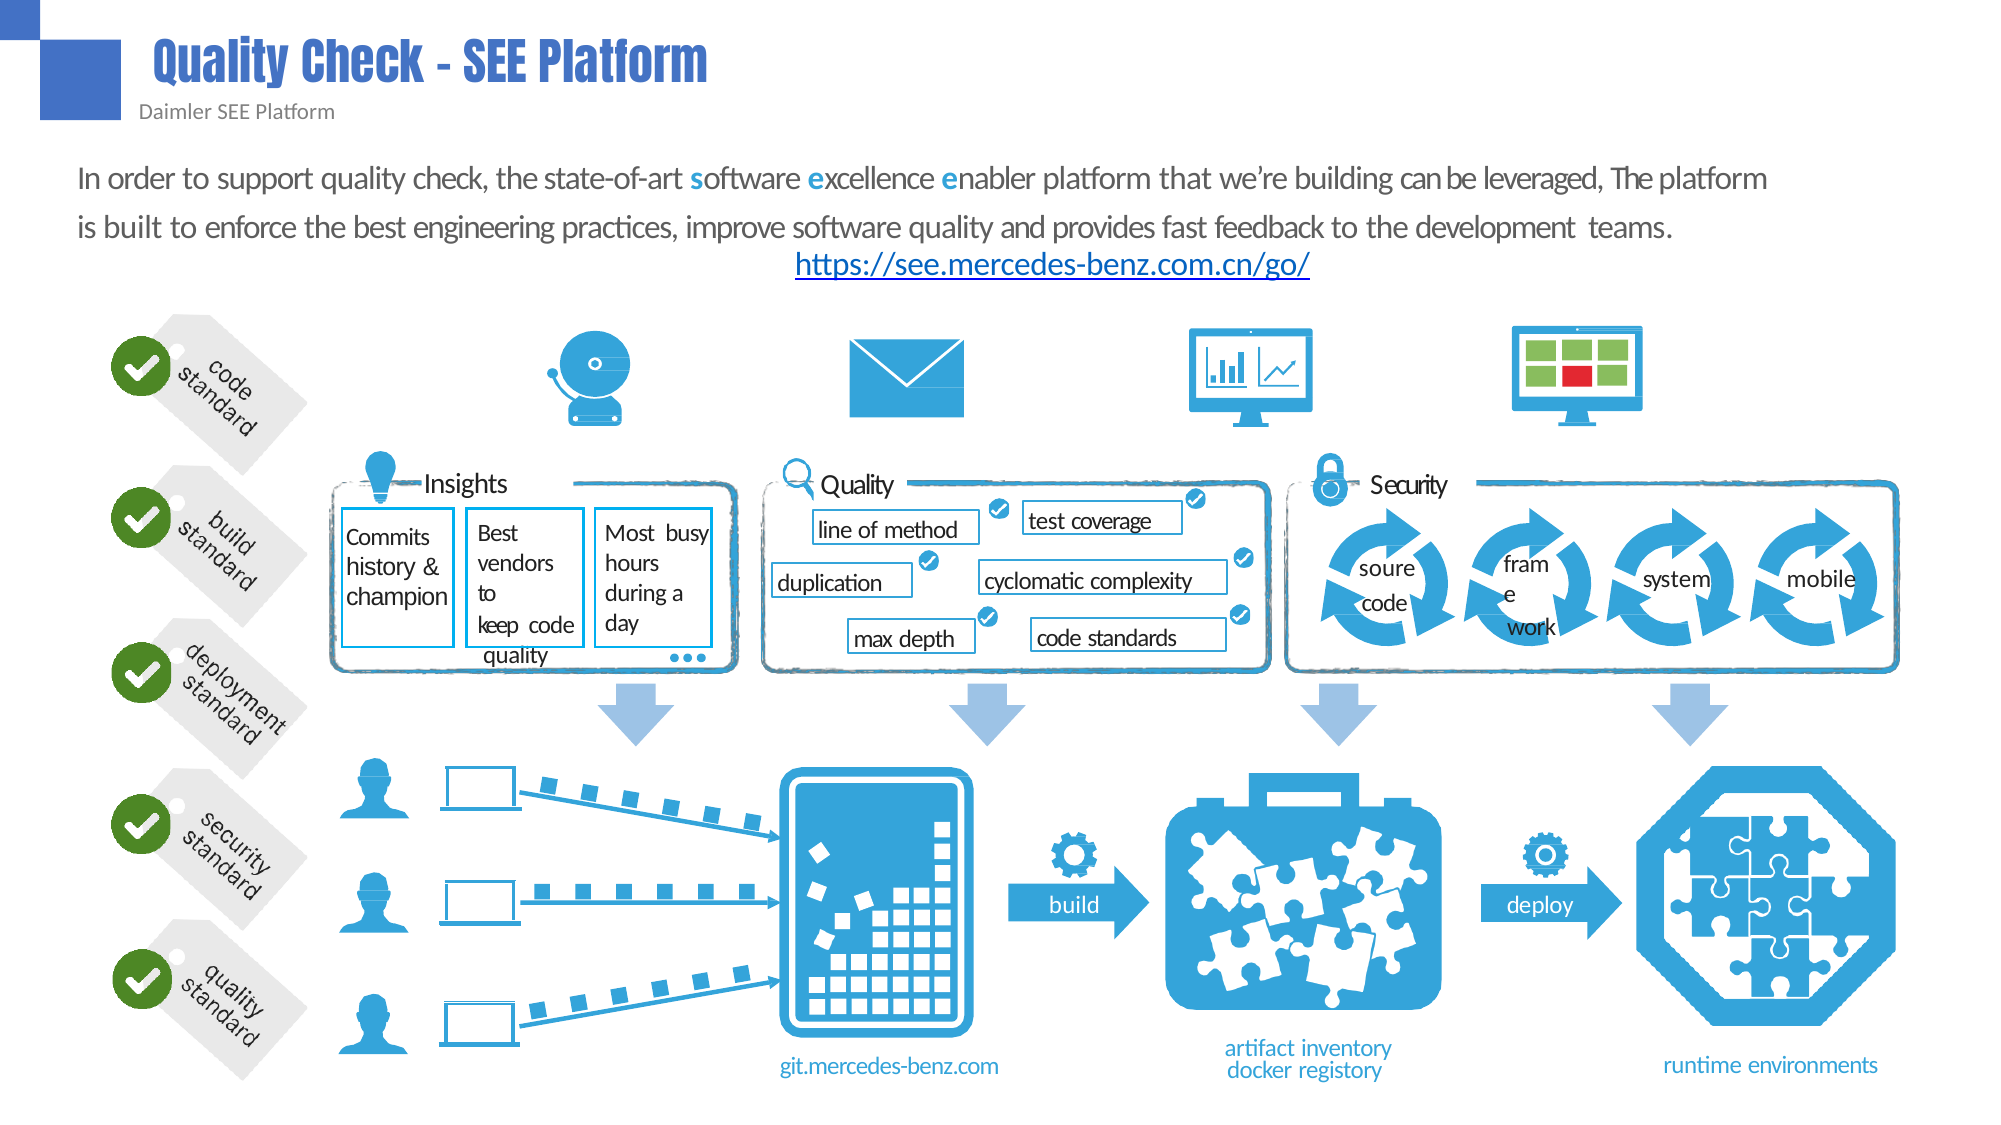

Quality Check – SEE Platform

Daimler SEE Platform
In order to support quality check, the state-of-art software excellence enabler platform that we’re building can be leveraged, The platform
is built to enforce the best engineering practices, improve software quality and provides fast feedback to the development teams.
https://see.mercedes-benz.com.cn/go/

Insights
Quality
Security

test coverage

line of method
Best  vendors  to
keep  code  quality
Most  busy hours  during a  day
Commits  history &  champion
frame
work
soure  code

mobile
system
cyclomatic complexity
duplication

code standards

max depth

deploy
build

artifact inventory  docker registory

runtime environments

git.mercedes-benz.com